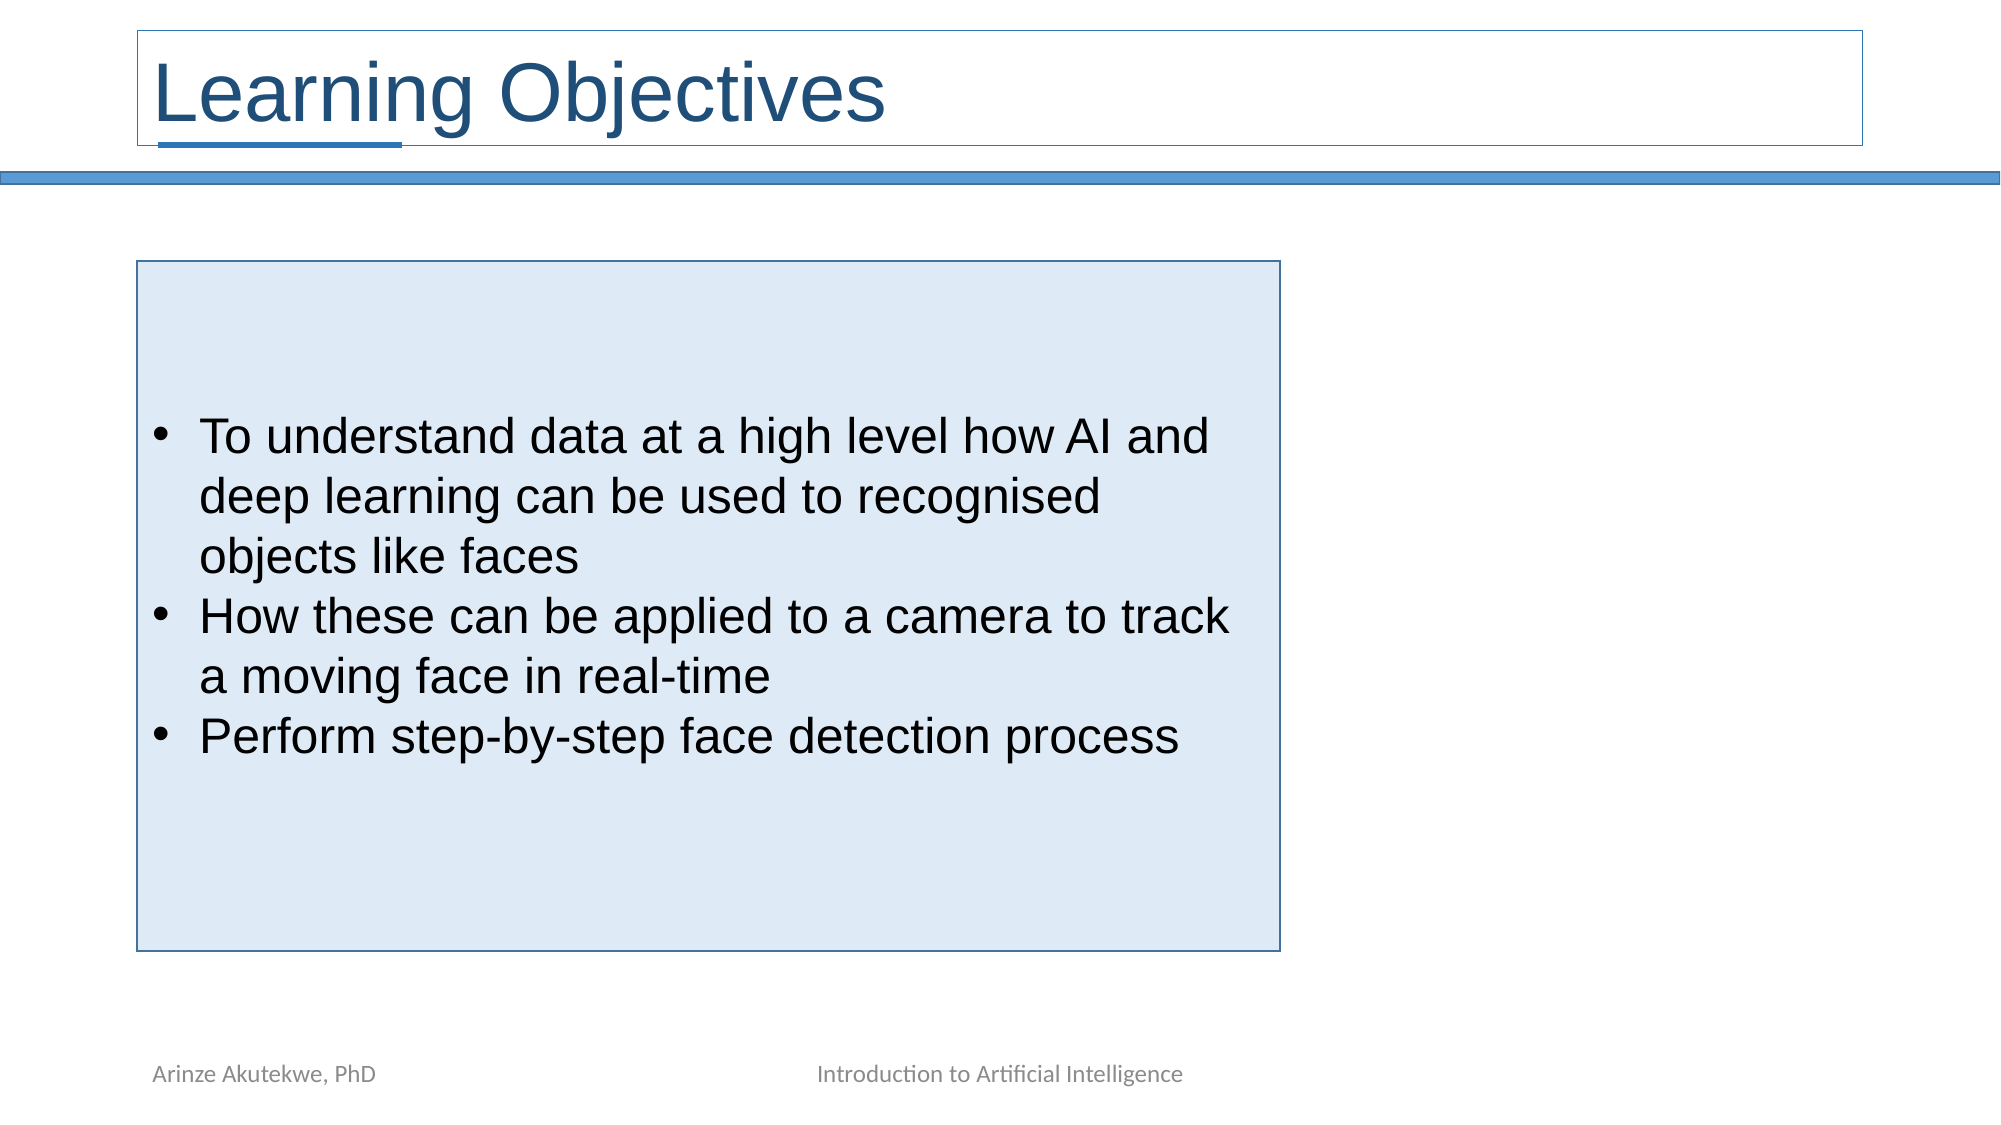

Learning Objectives
To understand data at a high level how AI and deep learning can be used to recognised objects like faces
How these can be applied to a camera to track a moving face in real-time
Perform step-by-step face detection process